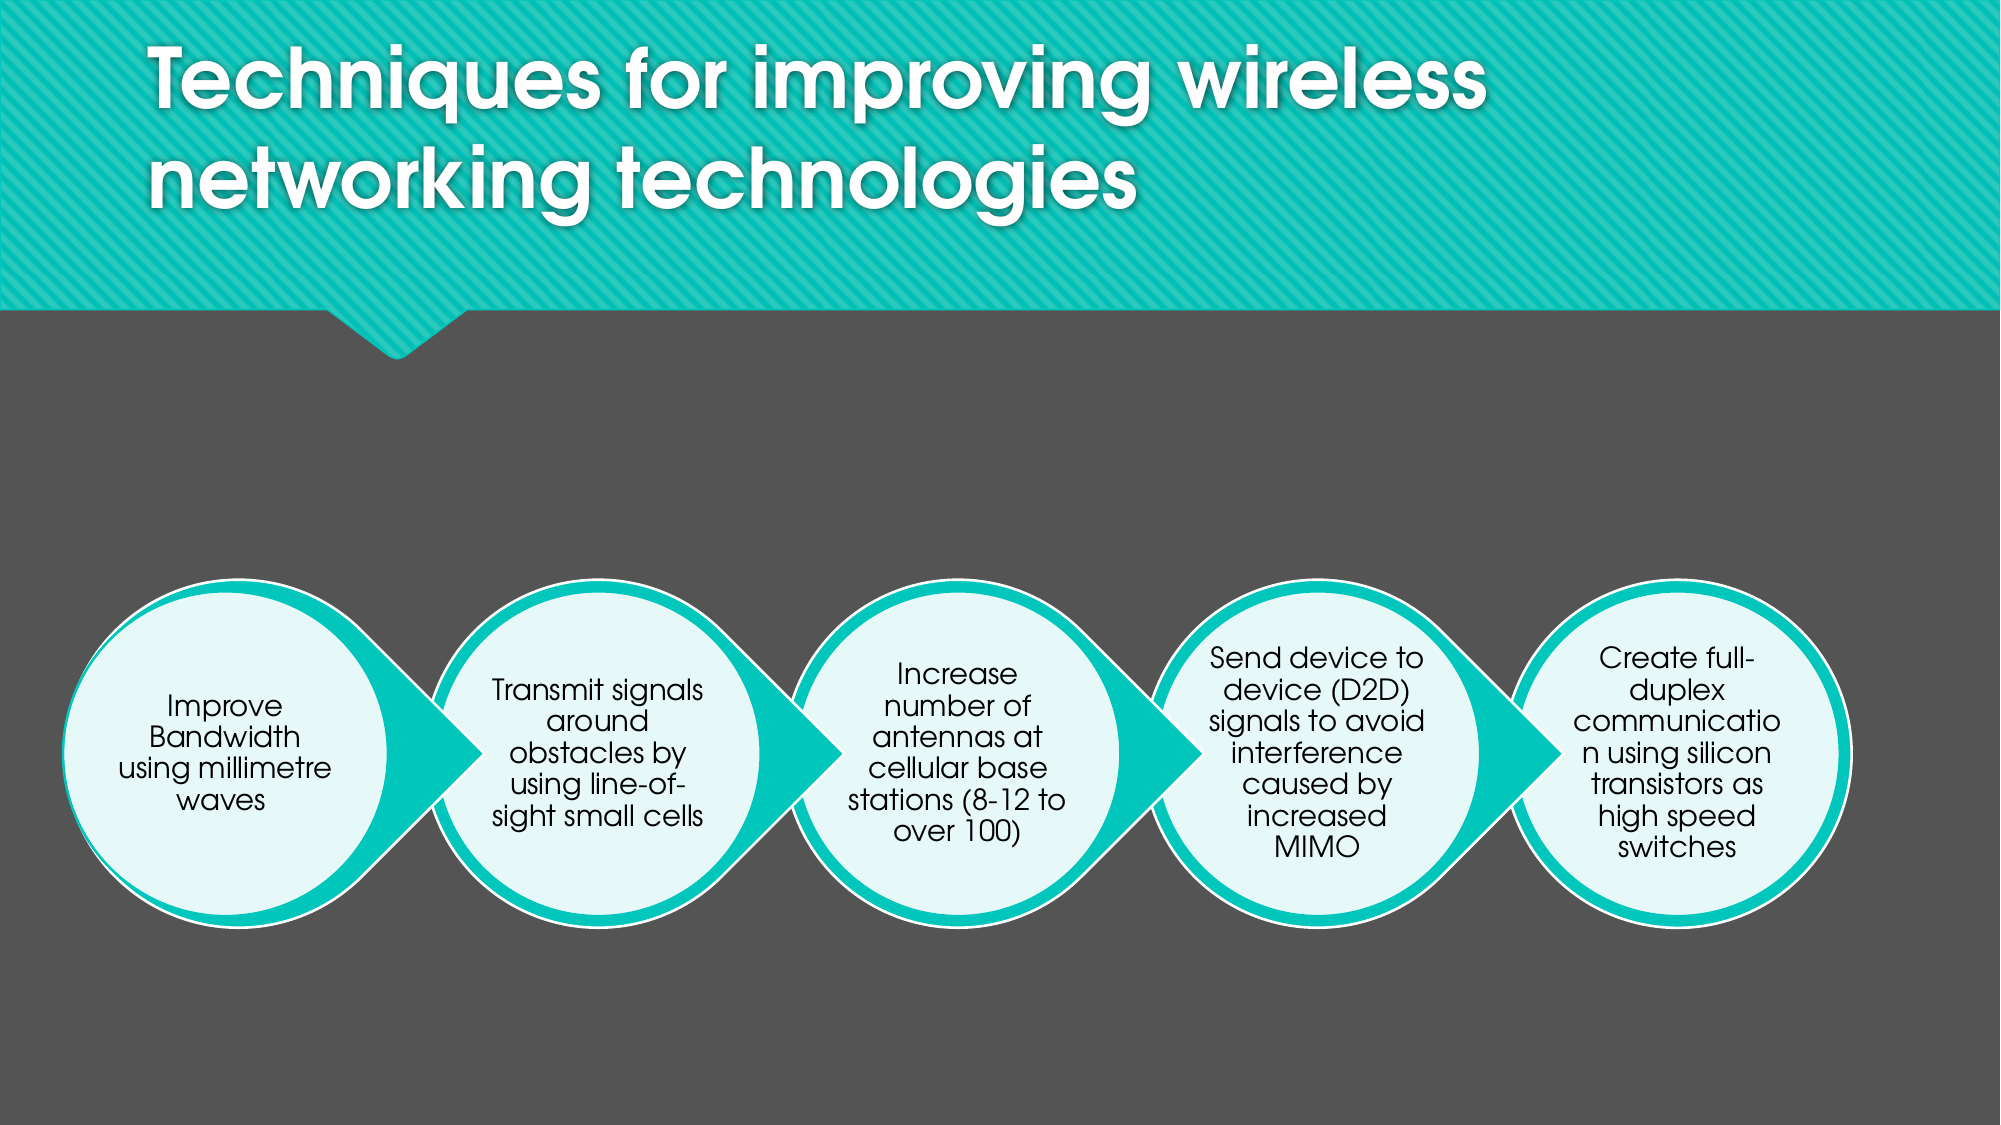

# Techniques for improving wireless networking technologies
Create full-duplex communication using silicon transistors as high speed switches
Send device to device (D2D) signals to avoid interference caused by increased MIMO
Increase number of antennas at cellular base stations (8-12 to over 100)
Transmit signals around obstacles by using line-of-sight small cells
Improve Bandwidth using millimetre waves